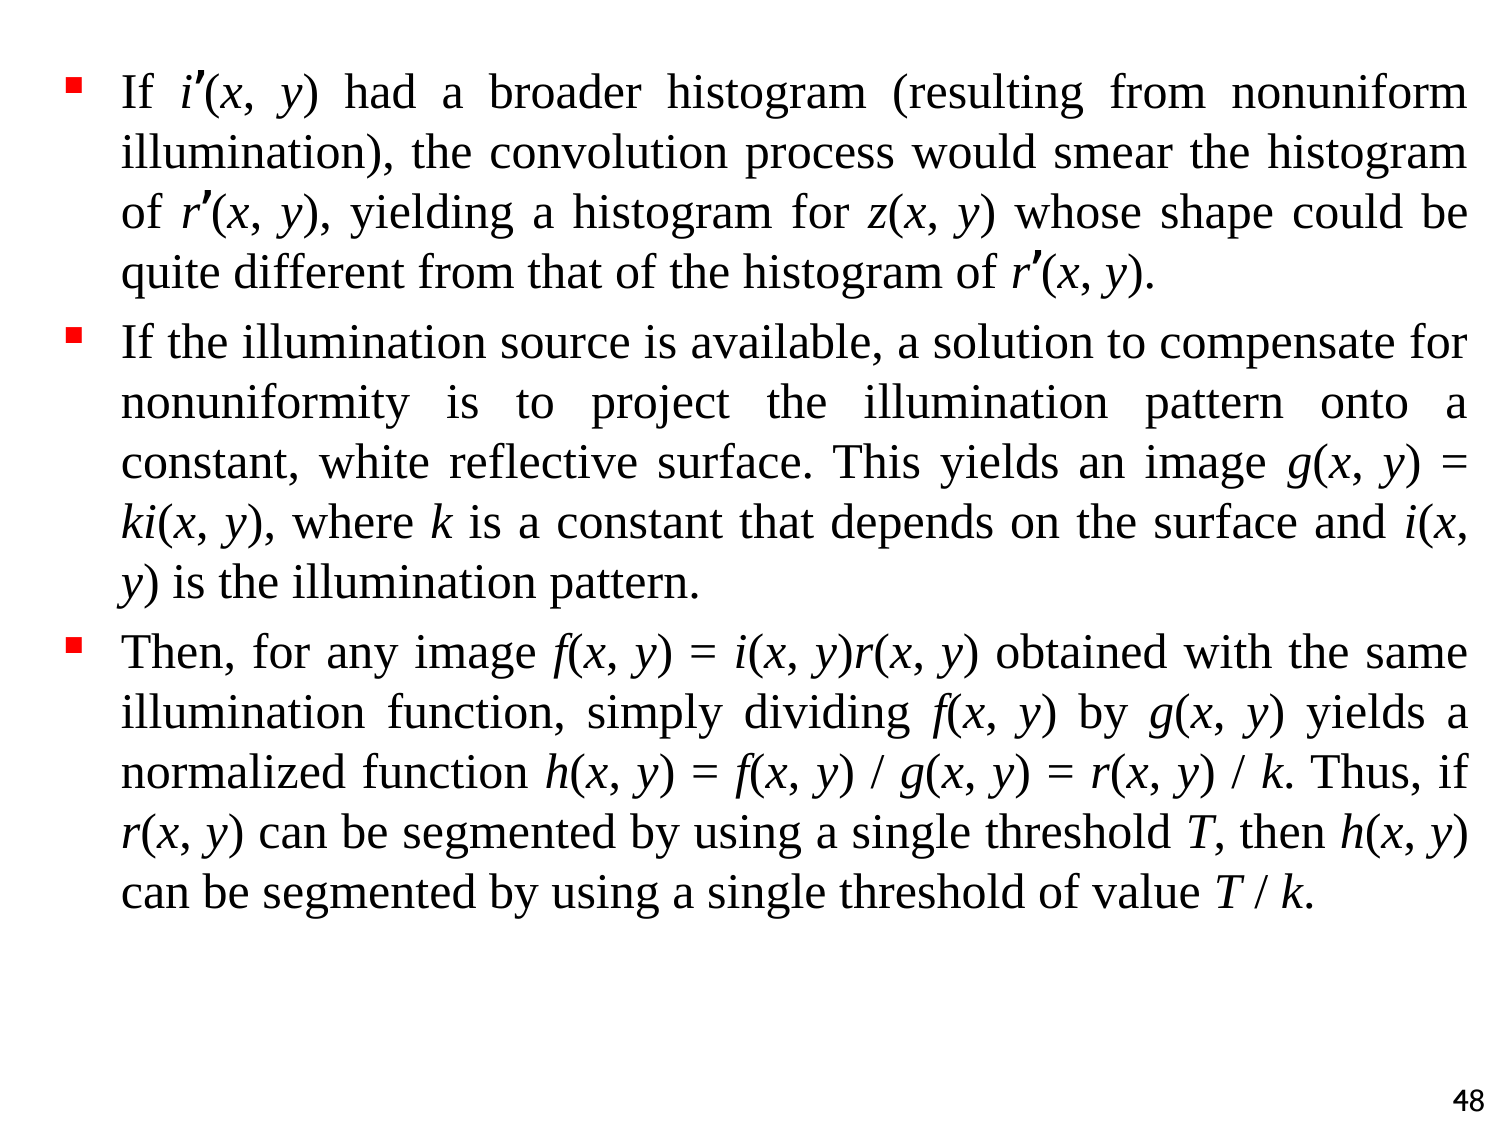

If i’(x, y) had a broader histogram (resulting from nonuniform illumination), the convolution process would smear the histogram of r’(x, y), yielding a histogram for z(x, y) whose shape could be quite different from that of the histogram of r’(x, y).
If the illumination source is available, a solution to compensate for nonuniformity is to project the illumination pattern onto a constant, white reflective surface. This yields an image g(x, y) = ki(x, y), where k is a constant that depends on the surface and i(x, y) is the illumination pattern.
Then, for any image f(x, y) = i(x, y)r(x, y) obtained with the same illumination function, simply dividing f(x, y) by g(x, y) yields a normalized function h(x, y) = f(x, y) / g(x, y) = r(x, y) / k. Thus, if r(x, y) can be segmented by using a single threshold T, then h(x, y) can be segmented by using a single threshold of value T / k.
48
#